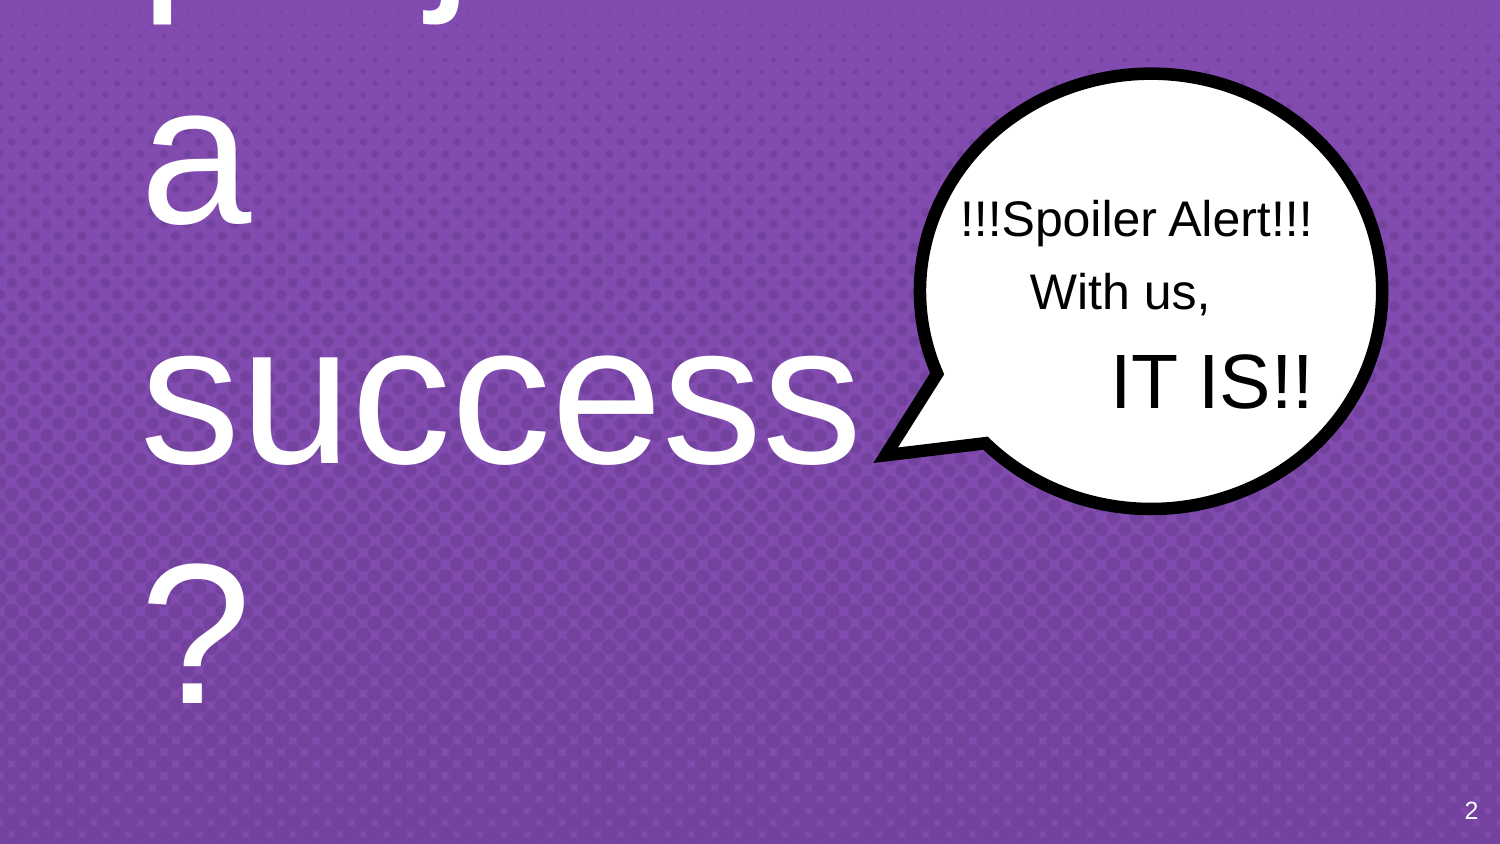

!!!Spoiler Alert!!!
     With us,
IT IS!!
Is your project a success?
2